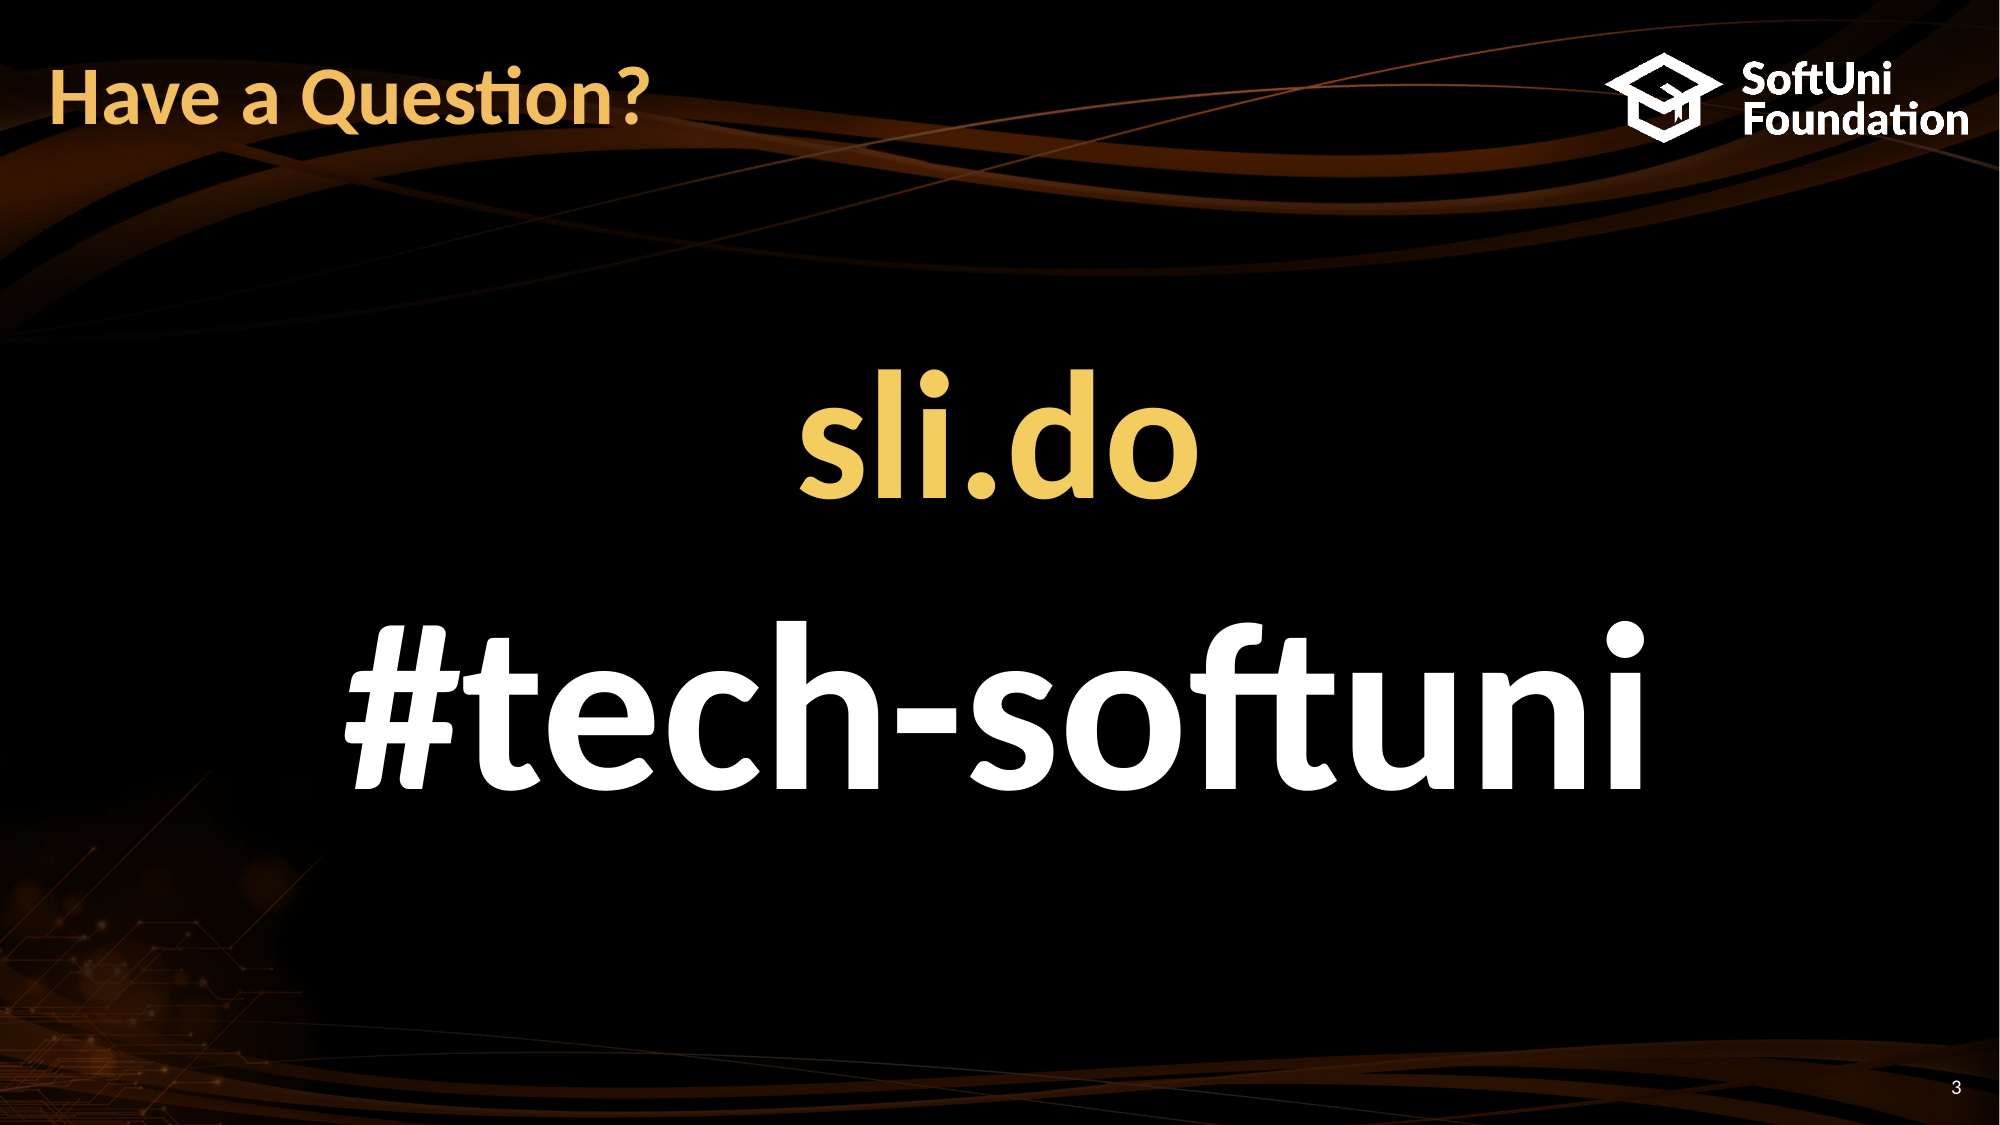

# Have a Question?

sli.do
#tech-softuni
3